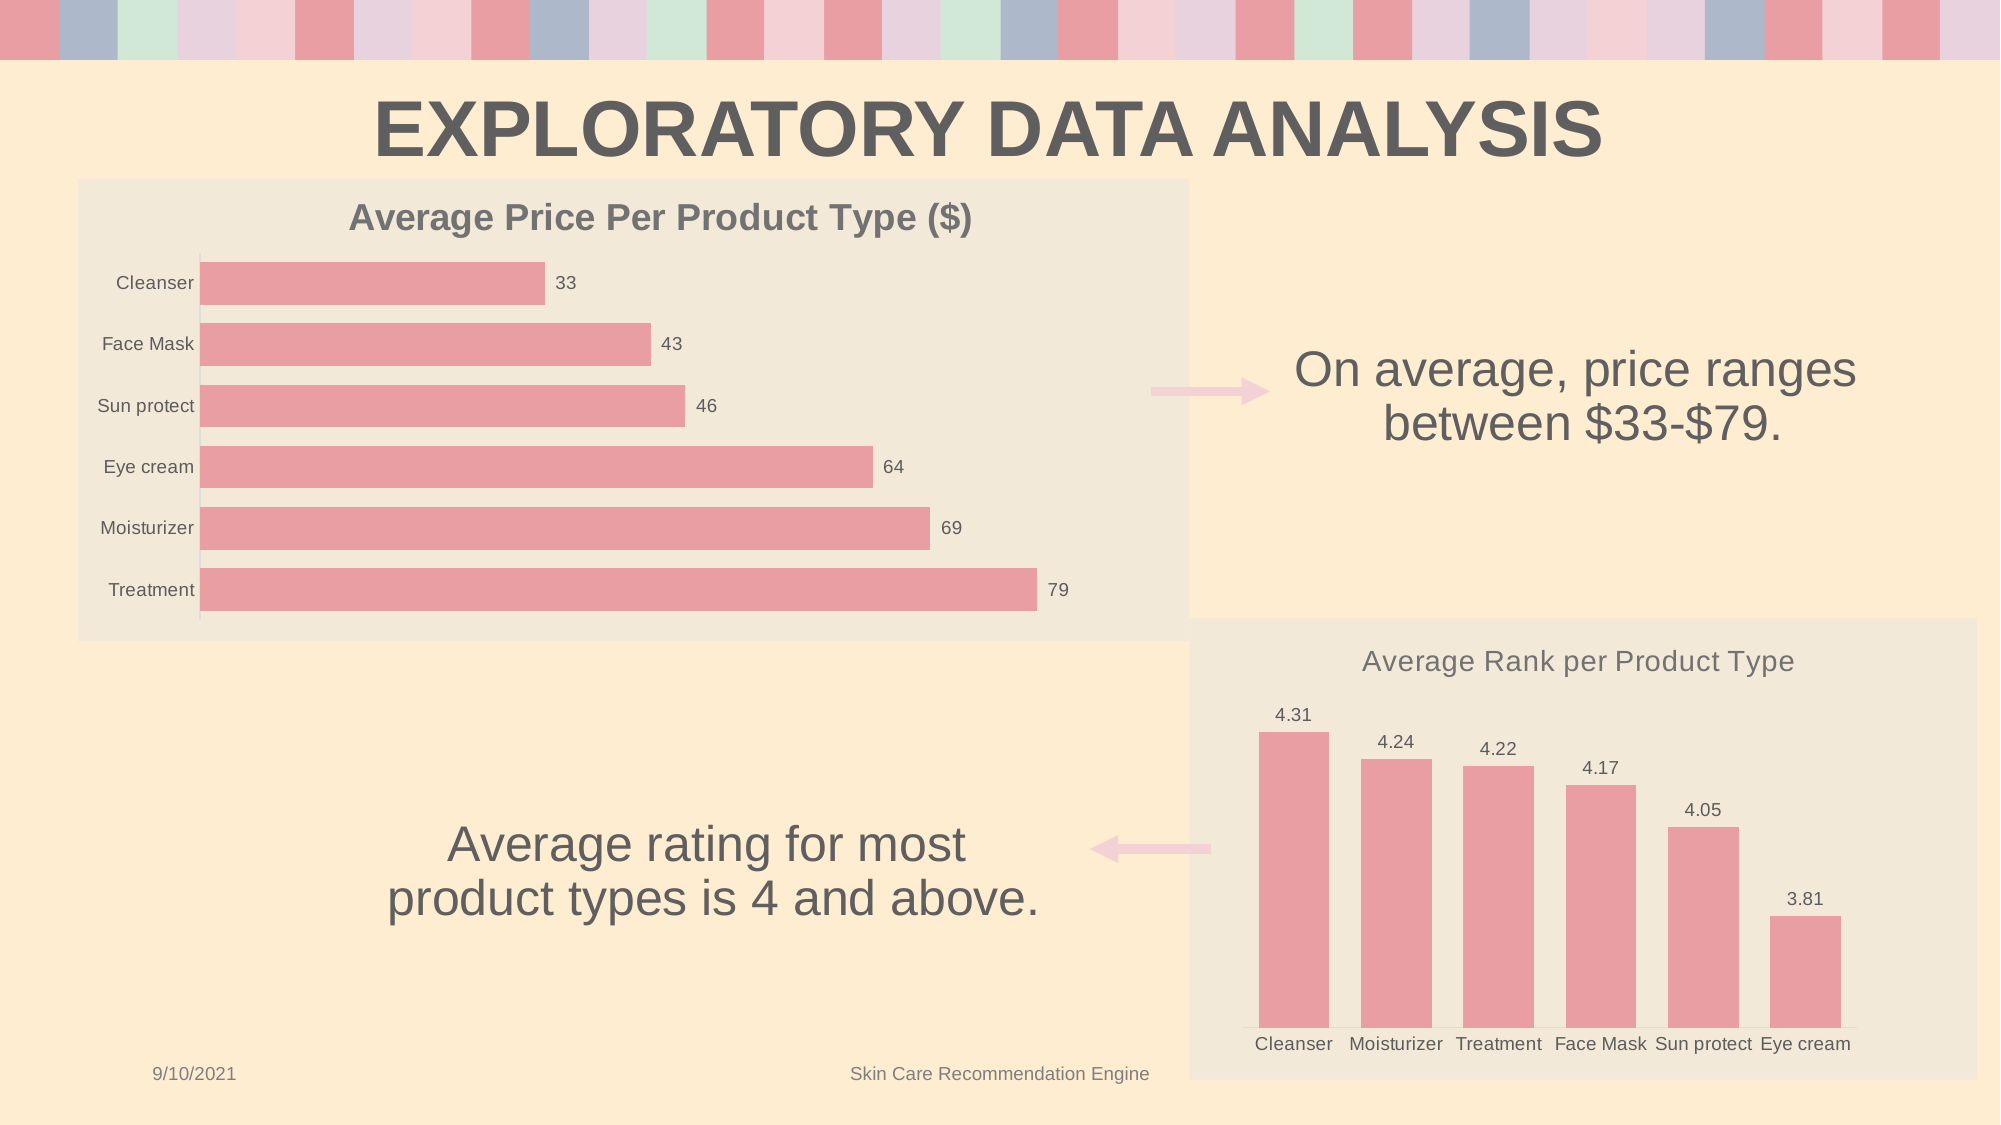

# EXPLORATORY DATA ANALYSIS

### Chart: Average Price Per Product Type ($)

| Category | Total |
|---|---|
| Treatment | 79.1774193548387 |
| Moisturizer | 69.08724832214764 |
| Eye cream | 63.60287081339713 |
| Sun protect | 45.90588235294118 |
| Face Mask | 42.62406015037594 |
| Cleanser | 32.60142348754449 |
On average, price ranges
between $33-$79.

### Chart: Average Rank per Product Type

| Category | Total |
|---|---|
| Cleanser | 4.312455516014235 |
| Moisturizer | 4.238590604026843 |
| Treatment | 4.218145161290323 |
| Face Mask | 4.16691729323308 |
| Sun protect | 4.0511764705882385 |
| Eye cream | 3.806220095693779 |
Average rating for most
product types is 4 and above.
9/10/2021
Skin Care Recommendation Engine